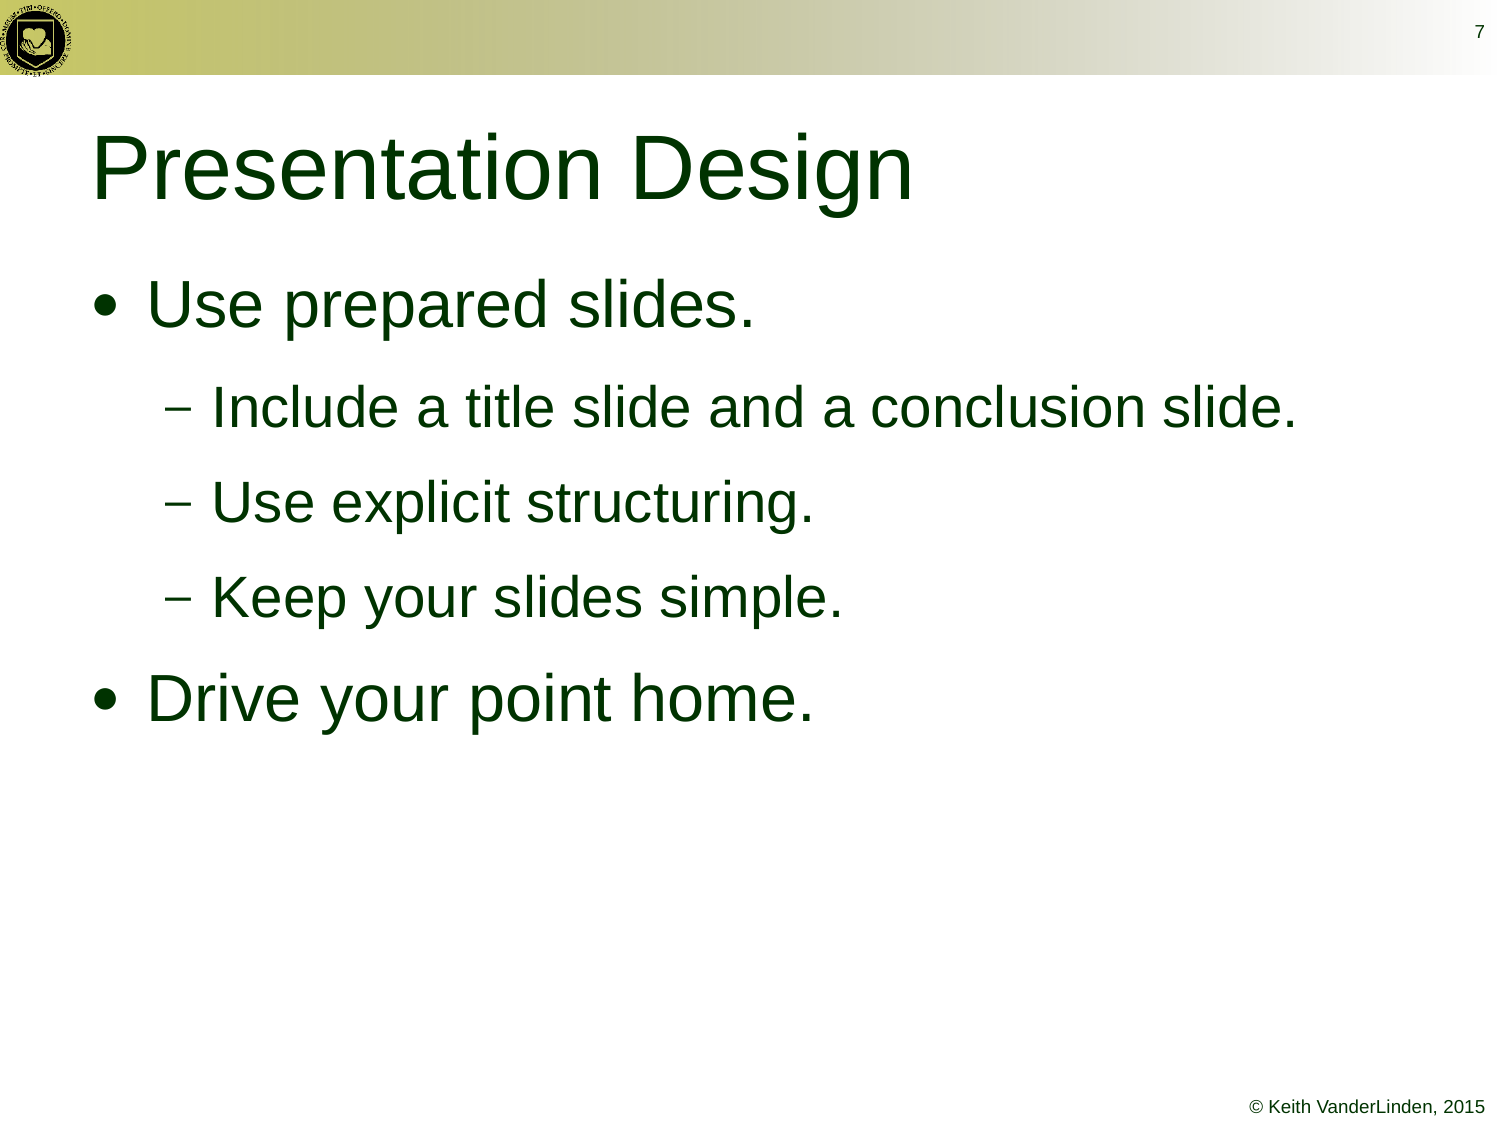

7
# Presentation Design
Use prepared slides.
Include a title slide and a conclusion slide.
Use explicit structuring.
Keep your slides simple.
Drive your point home.